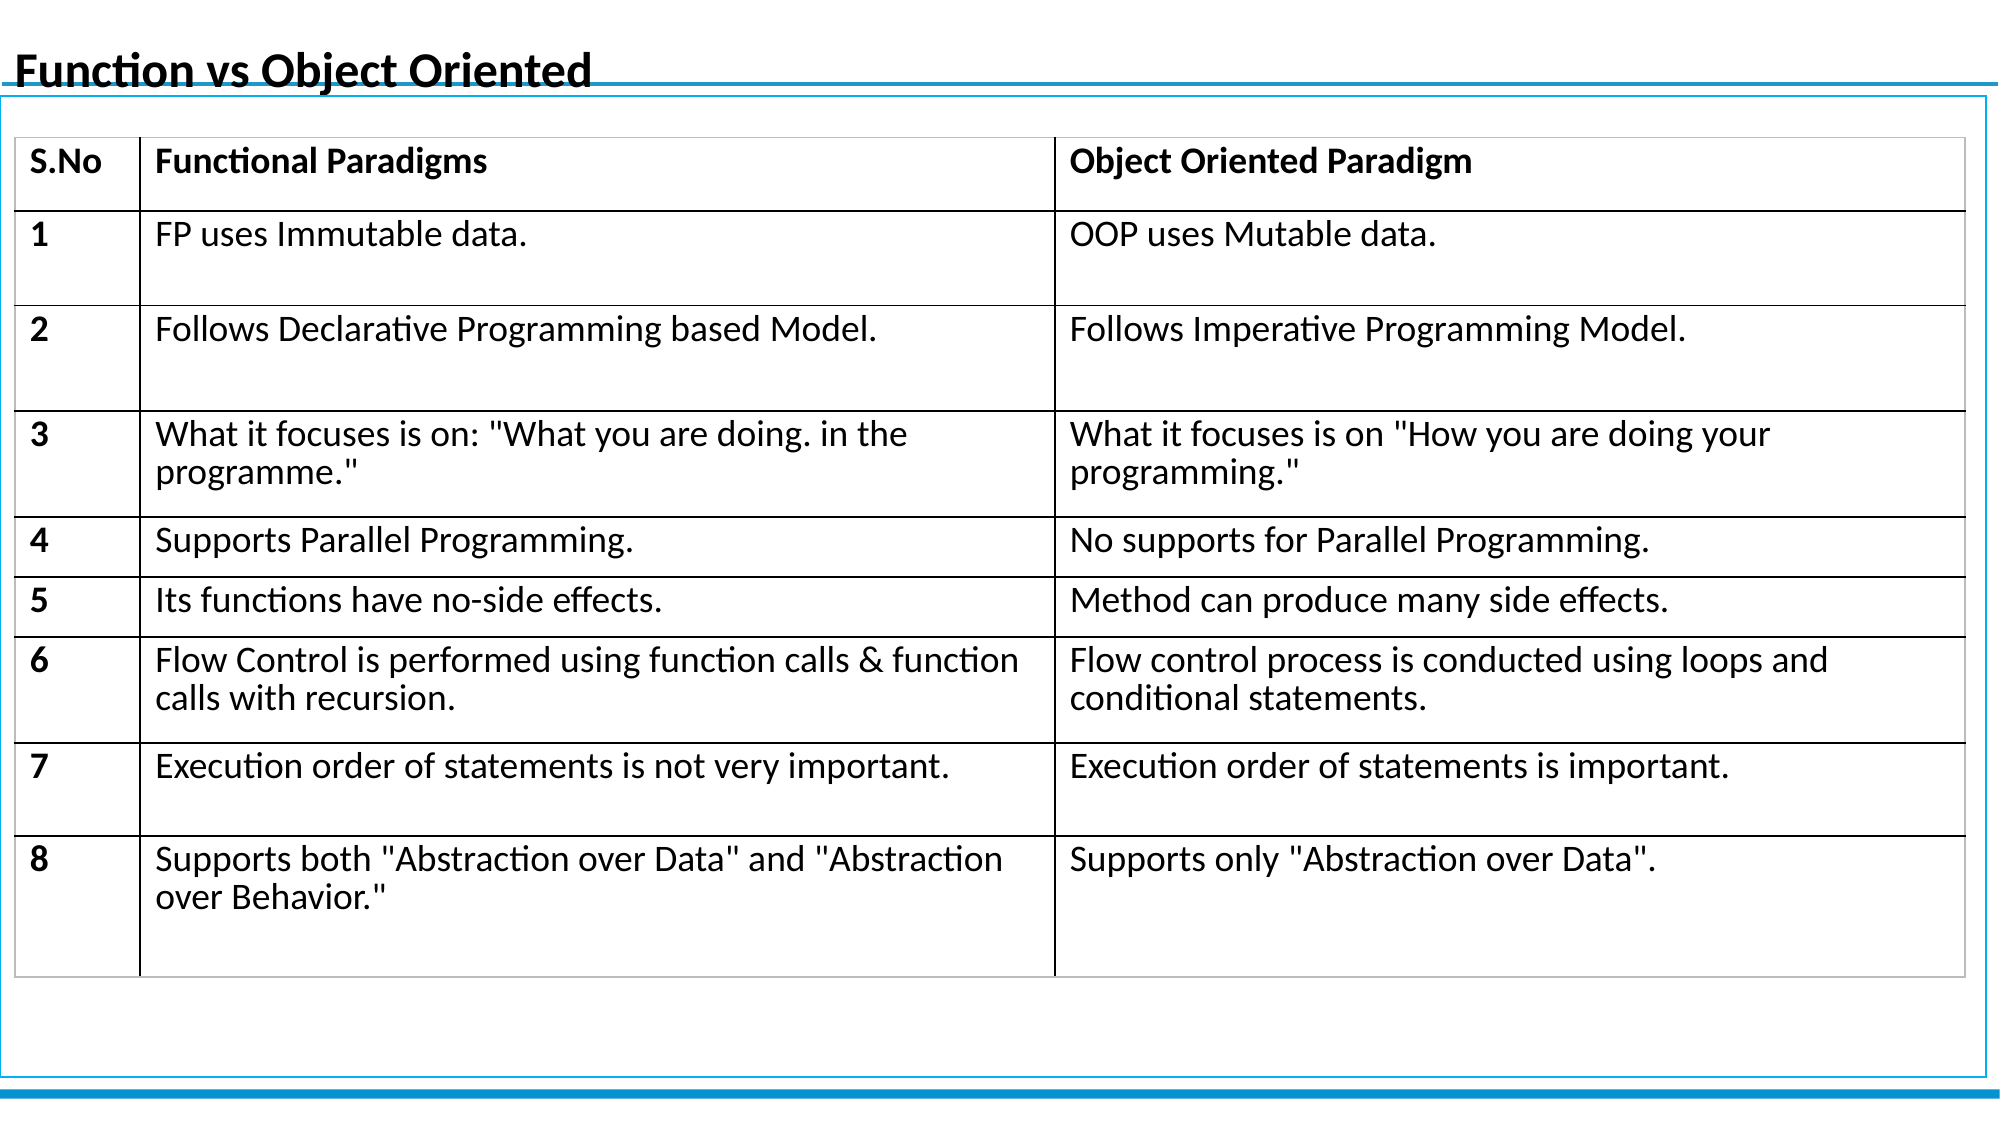

Function vs Object Oriented

| S.No | Functional Paradigms | Object Oriented Paradigm |
| --- | --- | --- |
| 1 | FP uses Immutable data. | OOP uses Mutable data. |
| 2 | Follows Declarative Programming based Model. | Follows Imperative Programming Model. |
| 3 | What it focuses is on: "What you are doing. in the programme." | What it focuses is on "How you are doing your programming." |
| 4 | Supports Parallel Programming. | No supports for Parallel Programming. |
| 5 | Its functions have no-side effects. | Method can produce many side effects. |
| 6 | Flow Control is performed using function calls & function calls with recursion. | Flow control process is conducted using loops and conditional statements. |
| 7 | Execution order of statements is not very important. | Execution order of statements is important. |
| 8 | Supports both "Abstraction over Data" and "Abstraction over Behavior." | Supports only "Abstraction over Data". |